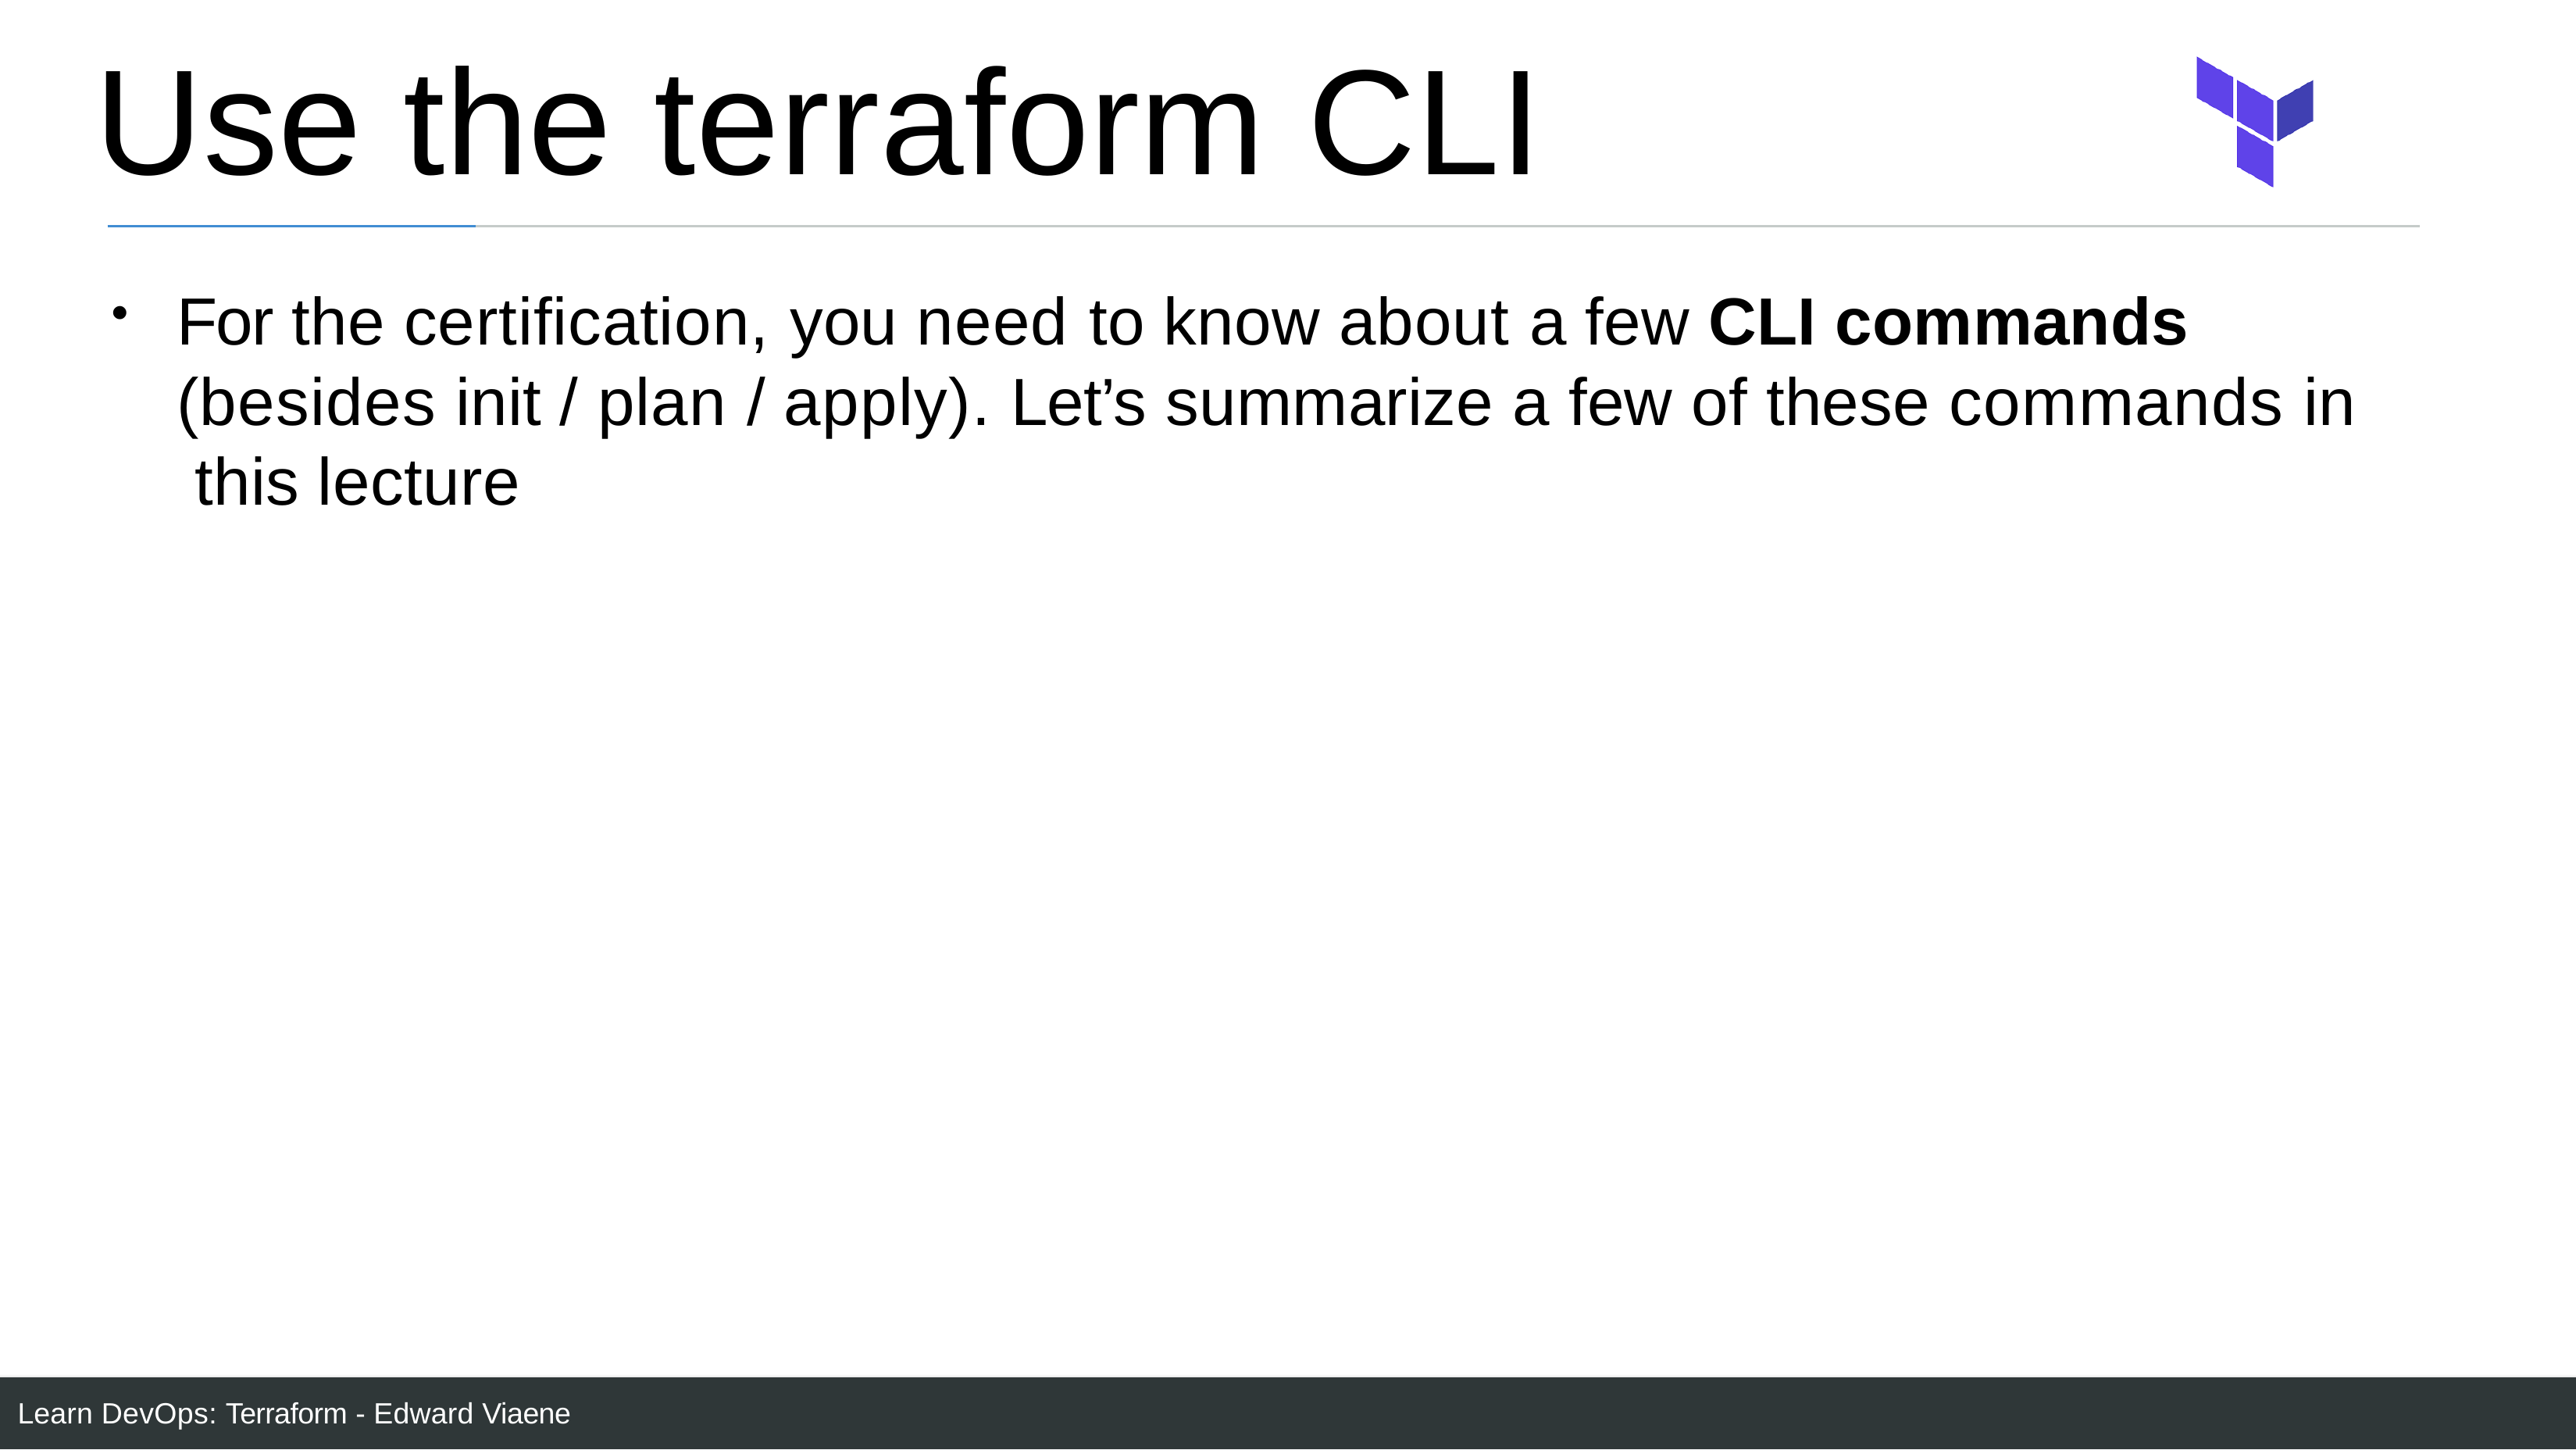

# Use the terraform CLI
For the certification, you need to know about a few CLI commands  (besides init / plan / apply). Let’s summarize a few of these commands in  this lecture
Learn DevOps: Terraform - Edward Viaene